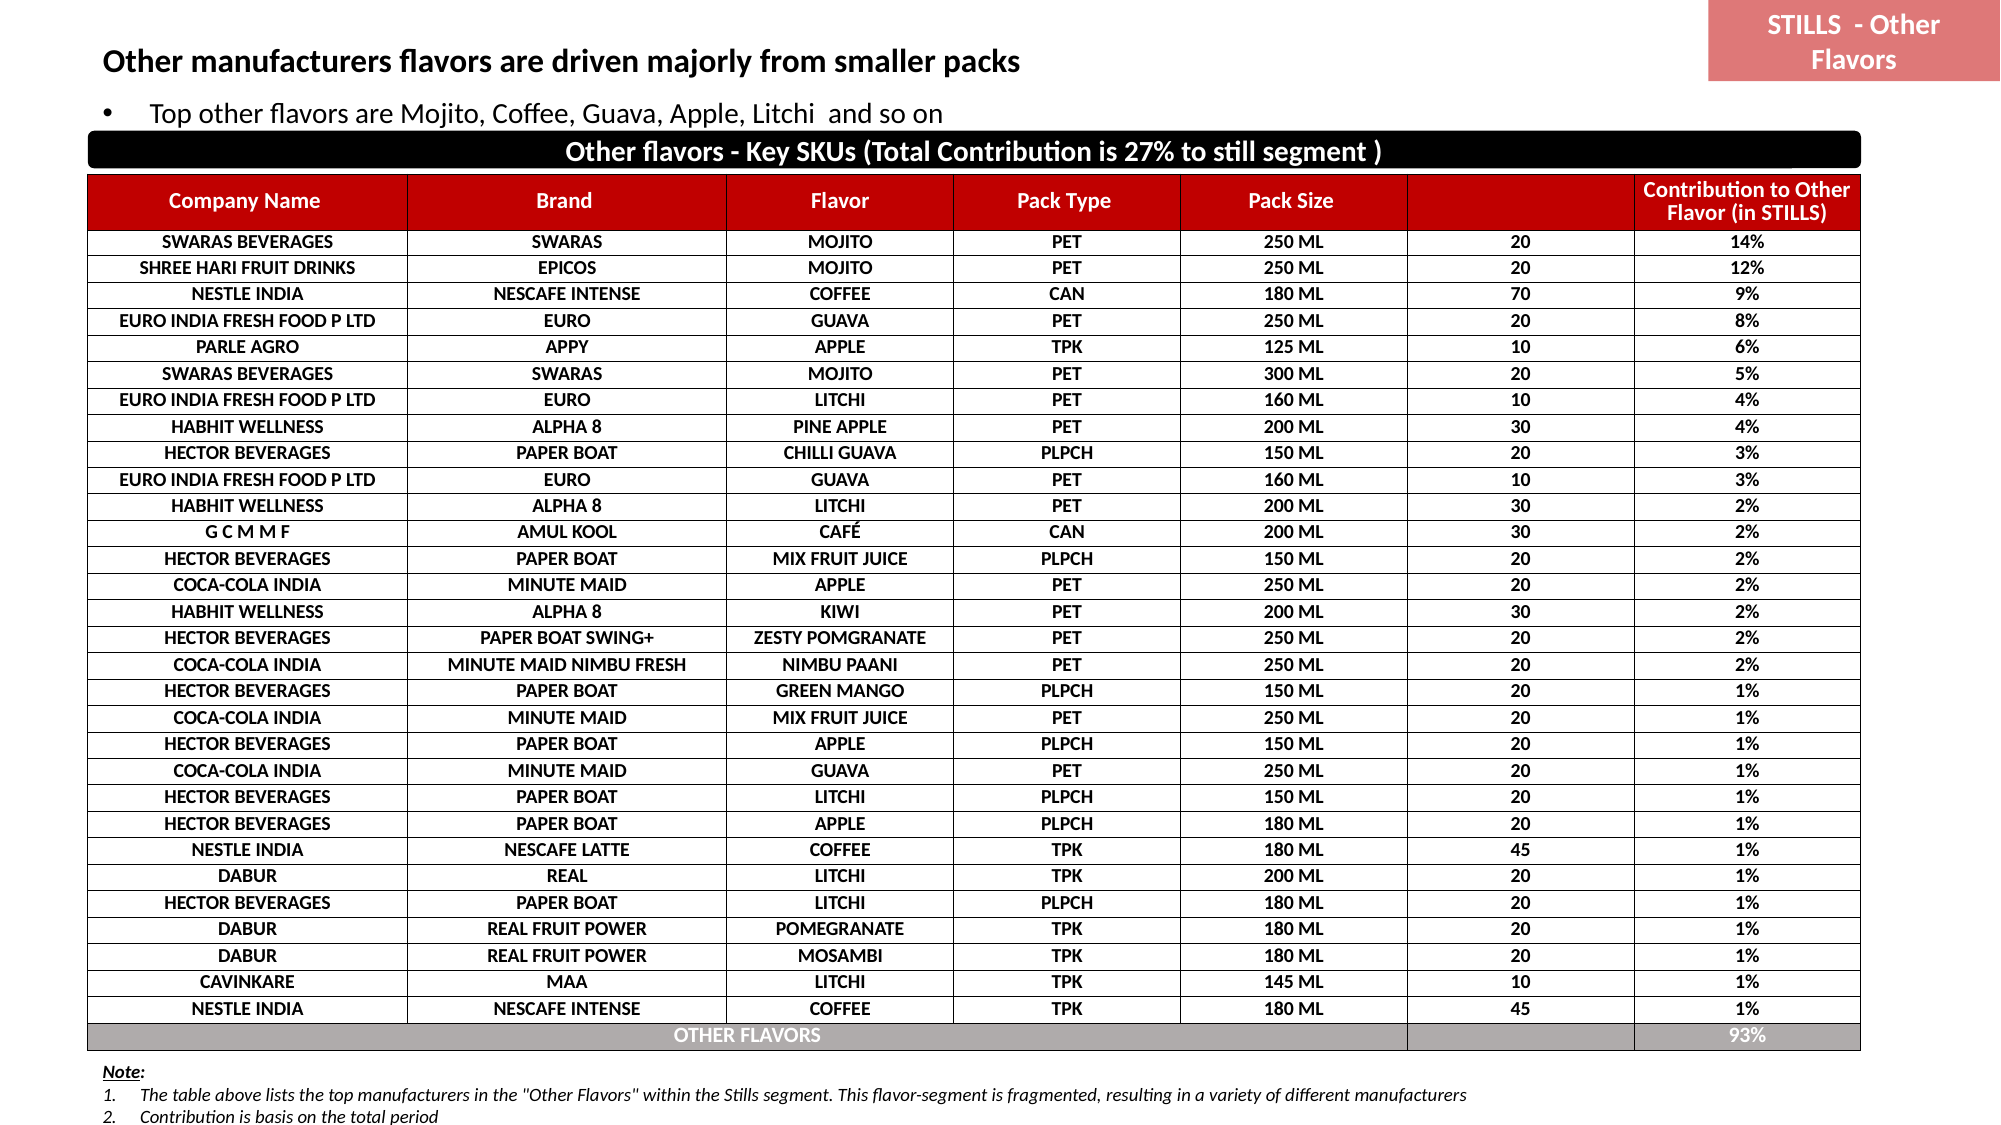

STILLS  - Other Flavors
# Other manufacturers flavors are driven majorly from smaller packs
Top other flavors are Mojito, Coffee, Guava, Apple, Litchi  and so on
Other flavors - Key SKUs (Total Contribution is 27% to still segment )
| Company Name | Brand | Flavor | Pack Type | Pack Size |  | Contribution to Other Flavor (in STILLS) |
| --- | --- | --- | --- | --- | --- | --- |
| SWARAS BEVERAGES | SWARAS | MOJITO | PET | 250 ML | 20 | 14% |
| SHREE HARI FRUIT DRINKS | EPICOS | MOJITO | PET | 250 ML | 20 | 12% |
| NESTLE INDIA | NESCAFE INTENSE | COFFEE | CAN | 180 ML | 70 | 9% |
| EURO INDIA FRESH FOOD P LTD | EURO | GUAVA | PET | 250 ML | 20 | 8% |
| PARLE AGRO | APPY | APPLE | TPK | 125 ML | 10 | 6% |
| SWARAS BEVERAGES | SWARAS | MOJITO | PET | 300 ML | 20 | 5% |
| EURO INDIA FRESH FOOD P LTD | EURO | LITCHI | PET | 160 ML | 10 | 4% |
| ‎HABHIT WELLNESS | ALPHA 8 | PINE APPLE | PET | 200 ML | 30 | 4% |
| HECTOR BEVERAGES | PAPER BOAT | CHILLI GUAVA | PLPCH | 150 ML | 20 | 3% |
| EURO INDIA FRESH FOOD P LTD | EURO | GUAVA | PET | 160 ML | 10 | 3% |
| ‎HABHIT WELLNESS | ALPHA 8 | LITCHI | PET | 200 ML | 30 | 2% |
| G C M M F | AMUL KOOL | CAFÉ | CAN | 200 ML | 30 | 2% |
| HECTOR BEVERAGES | PAPER BOAT | MIX FRUIT JUICE | PLPCH | 150 ML | 20 | 2% |
| COCA-COLA INDIA | MINUTE MAID | APPLE | PET | 250 ML | 20 | 2% |
| ‎HABHIT WELLNESS | ALPHA 8 | KIWI | PET | 200 ML | 30 | 2% |
| HECTOR BEVERAGES | PAPER BOAT SWING+ | ZESTY POMGRANATE | PET | 250 ML | 20 | 2% |
| COCA-COLA INDIA | MINUTE MAID NIMBU FRESH | NIMBU PAANI | PET | 250 ML | 20 | 2% |
| HECTOR BEVERAGES | PAPER BOAT | GREEN MANGO | PLPCH | 150 ML | 20 | 1% |
| COCA-COLA INDIA | MINUTE MAID | MIX FRUIT JUICE | PET | 250 ML | 20 | 1% |
| HECTOR BEVERAGES | PAPER BOAT | APPLE | PLPCH | 150 ML | 20 | 1% |
| COCA-COLA INDIA | MINUTE MAID | GUAVA | PET | 250 ML | 20 | 1% |
| HECTOR BEVERAGES | PAPER BOAT | LITCHI | PLPCH | 150 ML | 20 | 1% |
| HECTOR BEVERAGES | PAPER BOAT | APPLE | PLPCH | 180 ML | 20 | 1% |
| NESTLE INDIA | NESCAFE LATTE | COFFEE | TPK | 180 ML | 45 | 1% |
| DABUR | REAL | LITCHI | TPK | 200 ML | 20 | 1% |
| HECTOR BEVERAGES | PAPER BOAT | LITCHI | PLPCH | 180 ML | 20 | 1% |
| DABUR | REAL FRUIT POWER | POMEGRANATE | TPK | 180 ML | 20 | 1% |
| DABUR | REAL FRUIT POWER | MOSAMBI | TPK | 180 ML | 20 | 1% |
| CAVINKARE | MAA | LITCHI | TPK | 145 ML | 10 | 1% |
| NESTLE INDIA | NESCAFE INTENSE | COFFEE | TPK | 180 ML | 45 | 1% |
| OTHER FLAVORS |  |  |  |  |  | 93% |
Note:
The table above lists the top manufacturers in the "Other Flavors" within the Stills segment. This flavor-segment is fragmented, resulting in a variety of different manufacturers
Contribution is basis on the total period